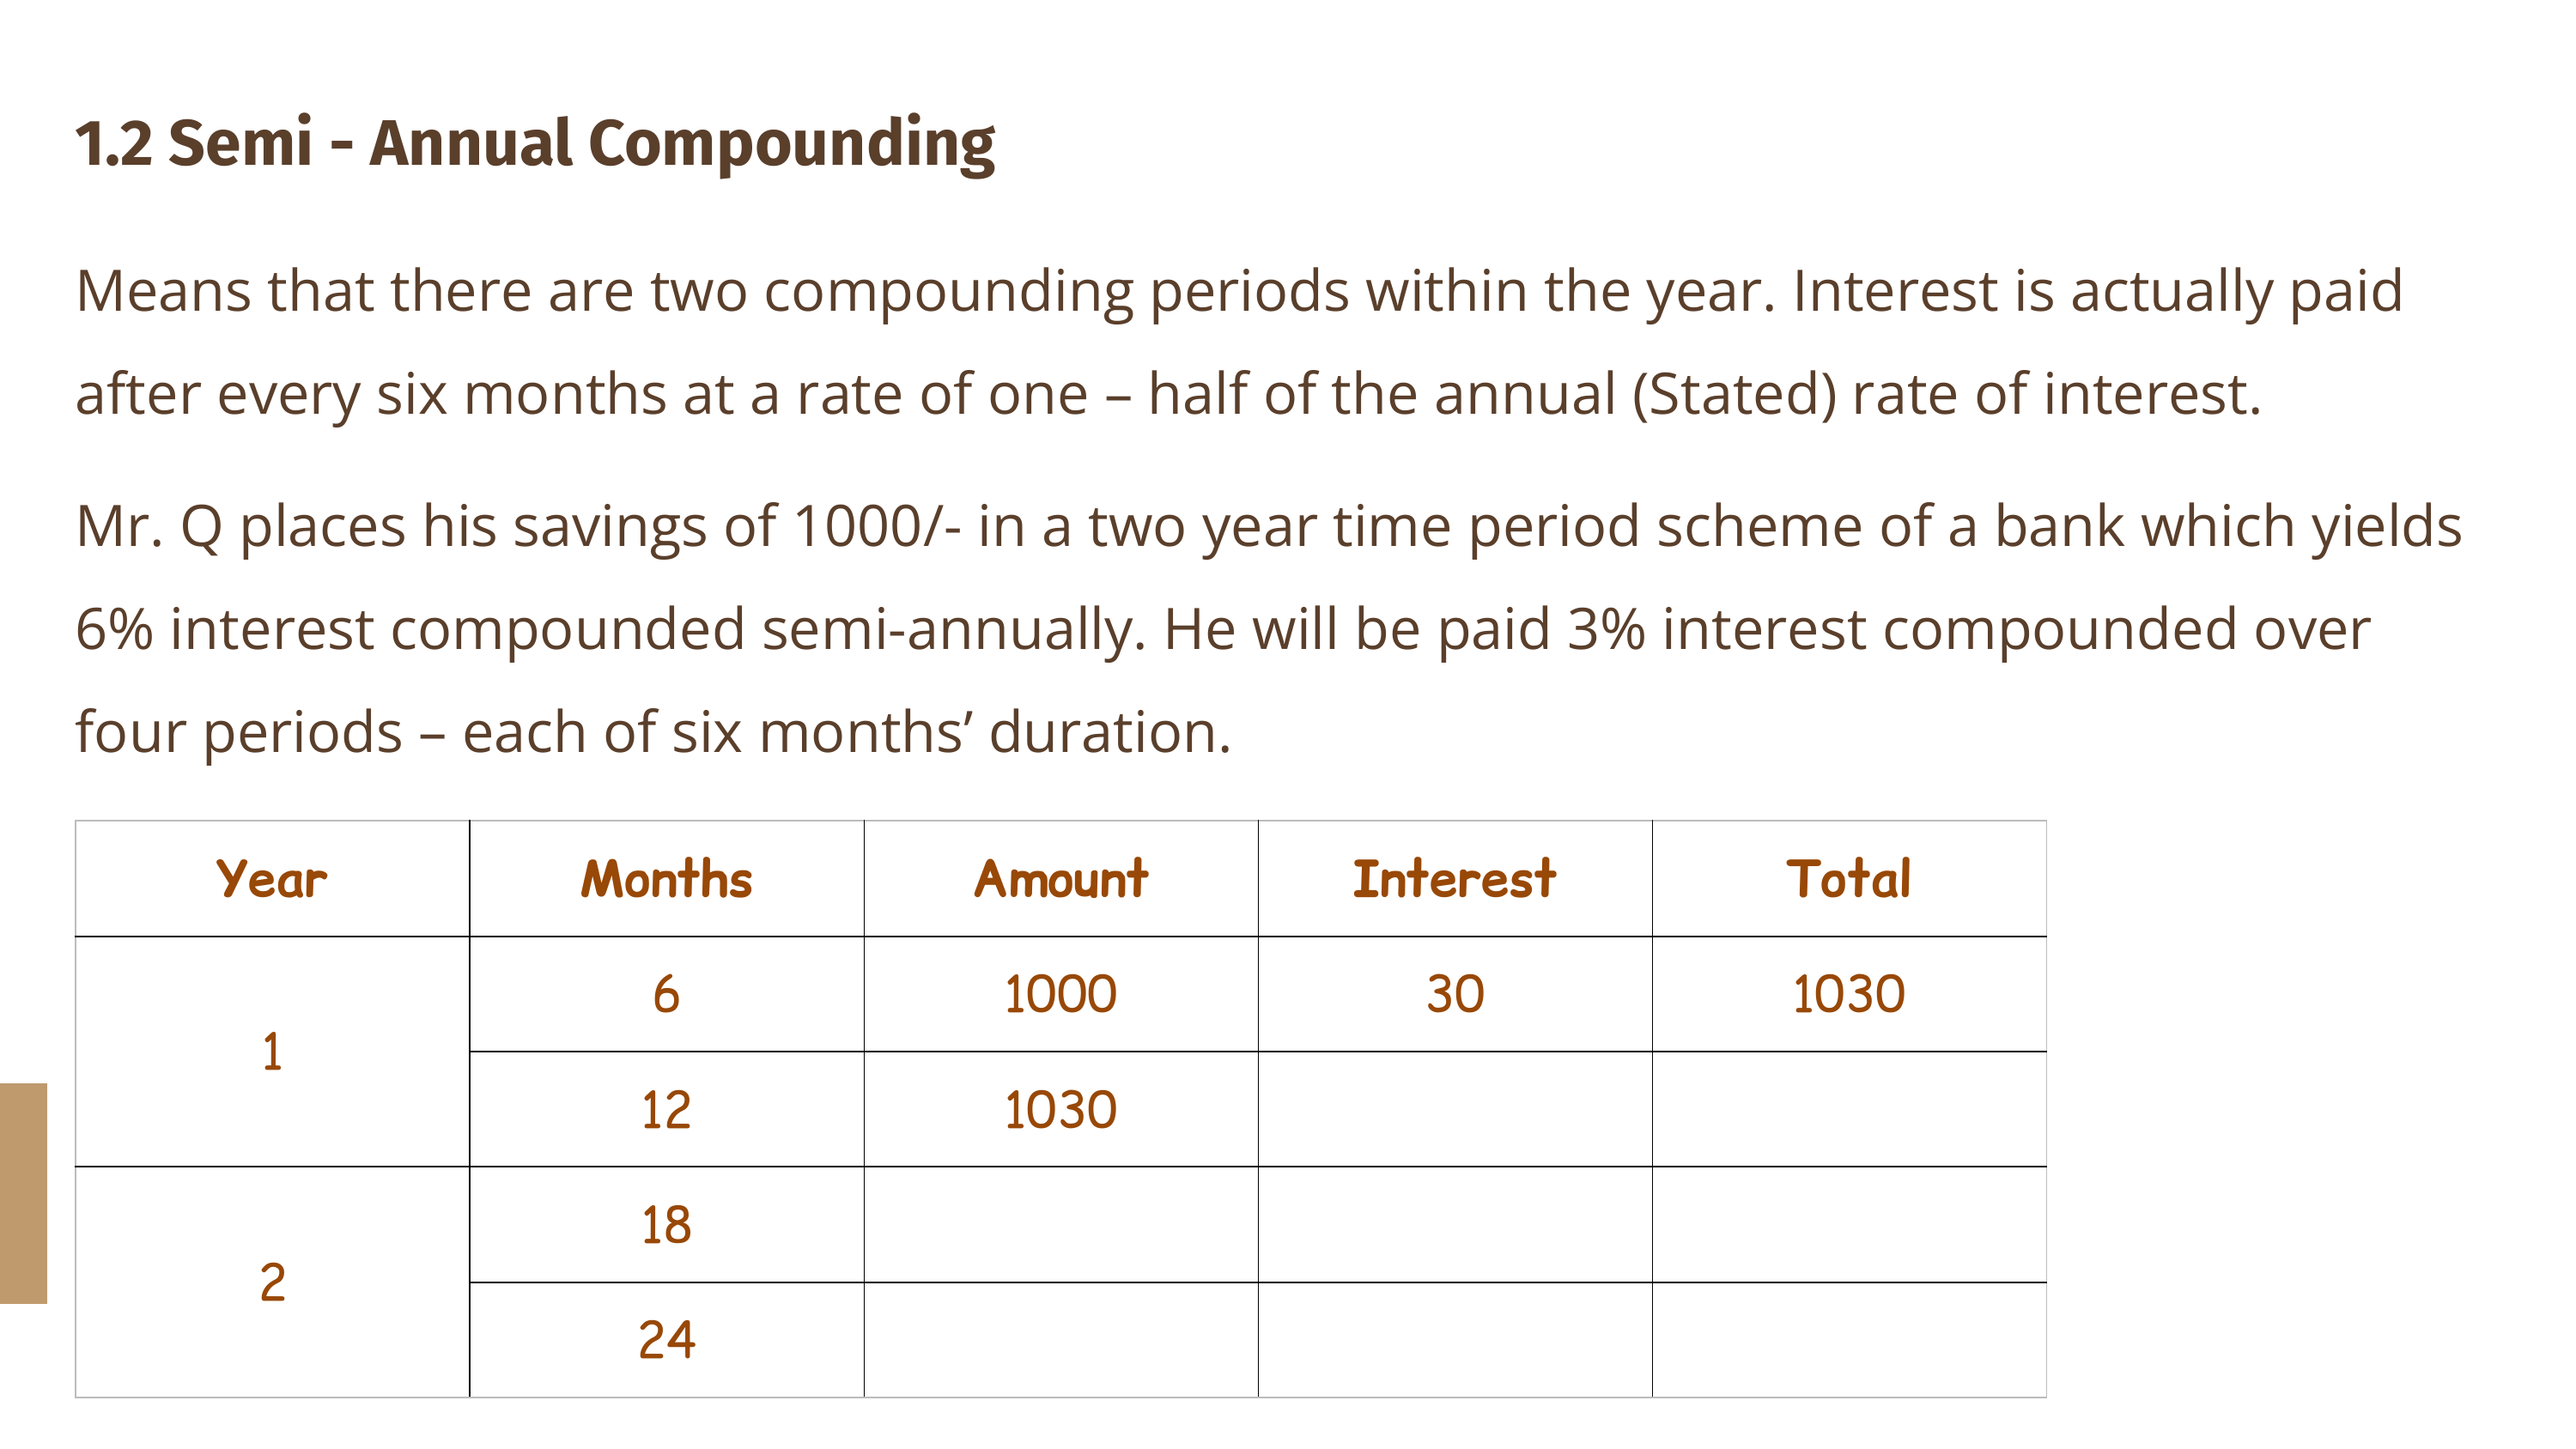

1.2 Semi - Annual Compounding
Means that there are two compounding periods within the year. Interest is actually paid after every six months at a rate of one – half of the annual (Stated) rate of interest.
Mr. Q places his savings of 1000/- in a two year time period scheme of a bank which yields 6% interest compounded semi-annually. He will be paid 3% interest compounded over four periods – each of six months’ duration.
| Year | Months | Amount | Interest | Total |
| --- | --- | --- | --- | --- |
| 1 | 6 | 1000 | 30 | 1030 |
|  | 12 | 1030 |  |  |
| 2 | 18 |  |  |  |
|  | 24 |  |  |  |